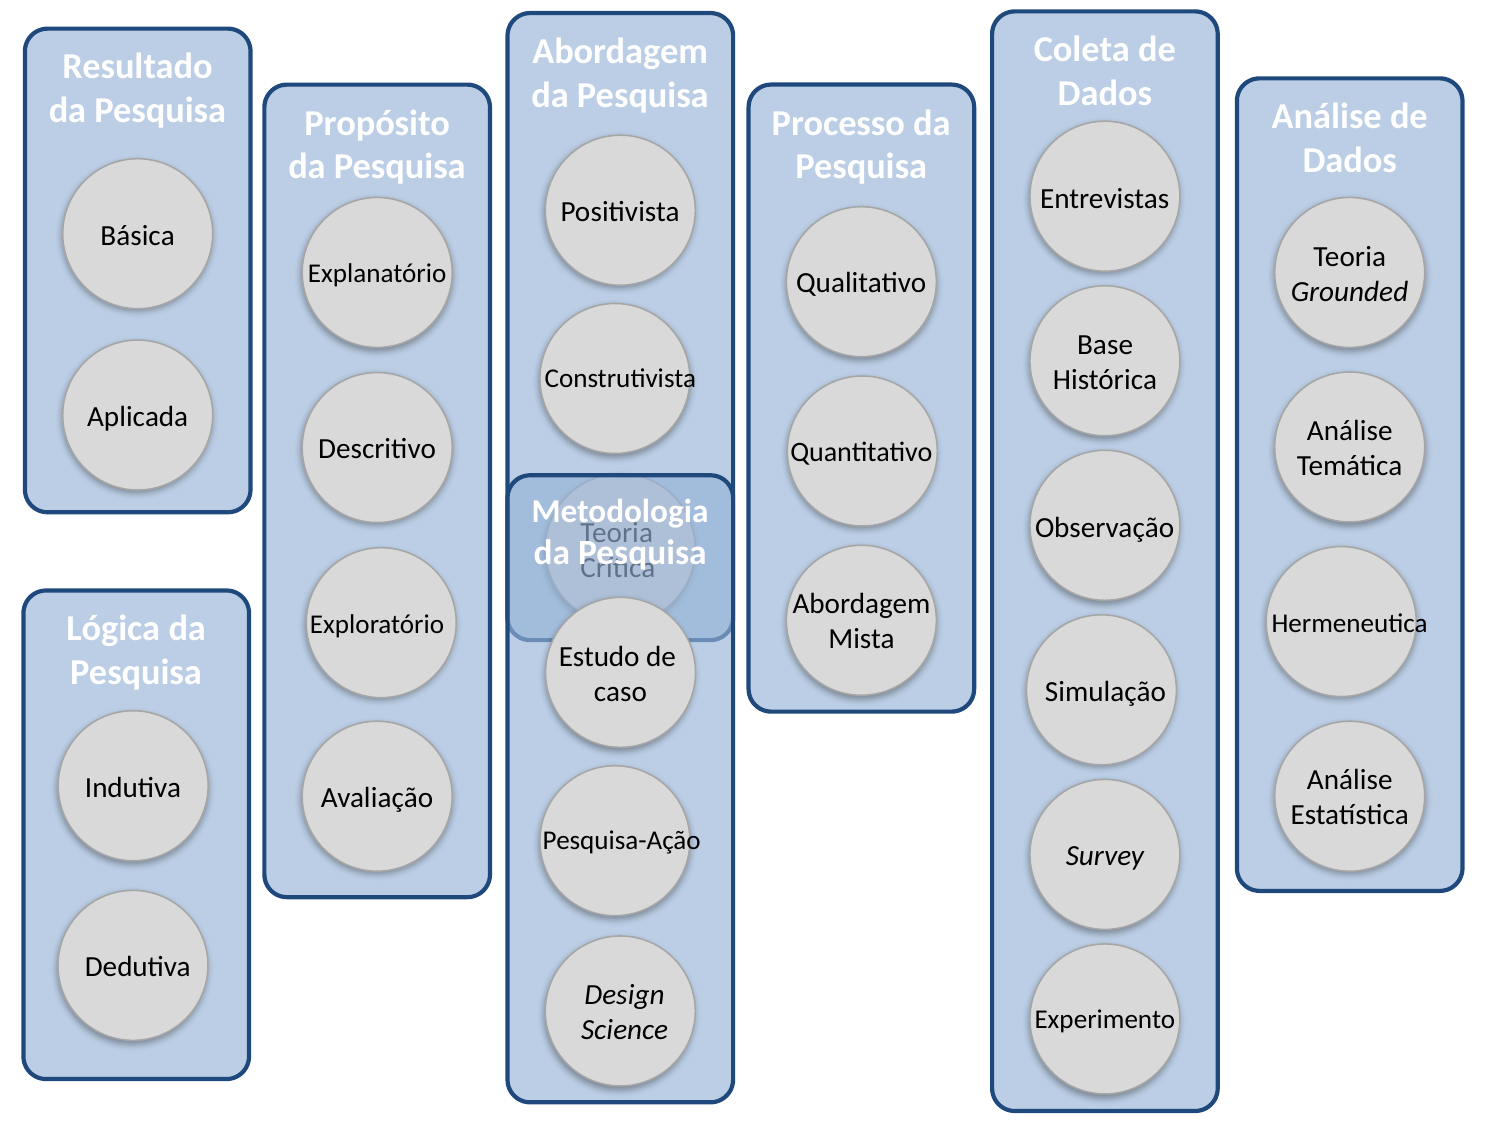

Coleta de Dados
Abordagem da Pesquisa
Resultado da Pesquisa
Análise de Dados
Propósito da Pesquisa
Processo da Pesquisa

Entrevistas

Positivista

Básica

Explanatório

Teoria
Grounded

Qualitativo

Base
Histórica

Construtivista

Aplicada

Análise
Temática

Descritivo

Quantitativo

Observação

Teoria
Crítica
Metodologia da Pesquisa

Abordagem
Mista

Hermeneutica

Exploratório
Lógica da Pesquisa

Estudo de
caso

Simulação

Indutiva

Avaliação

Análise
Estatística

Pesquisa-Ação

Survey

Dedutiva

Design
Science

Experimento